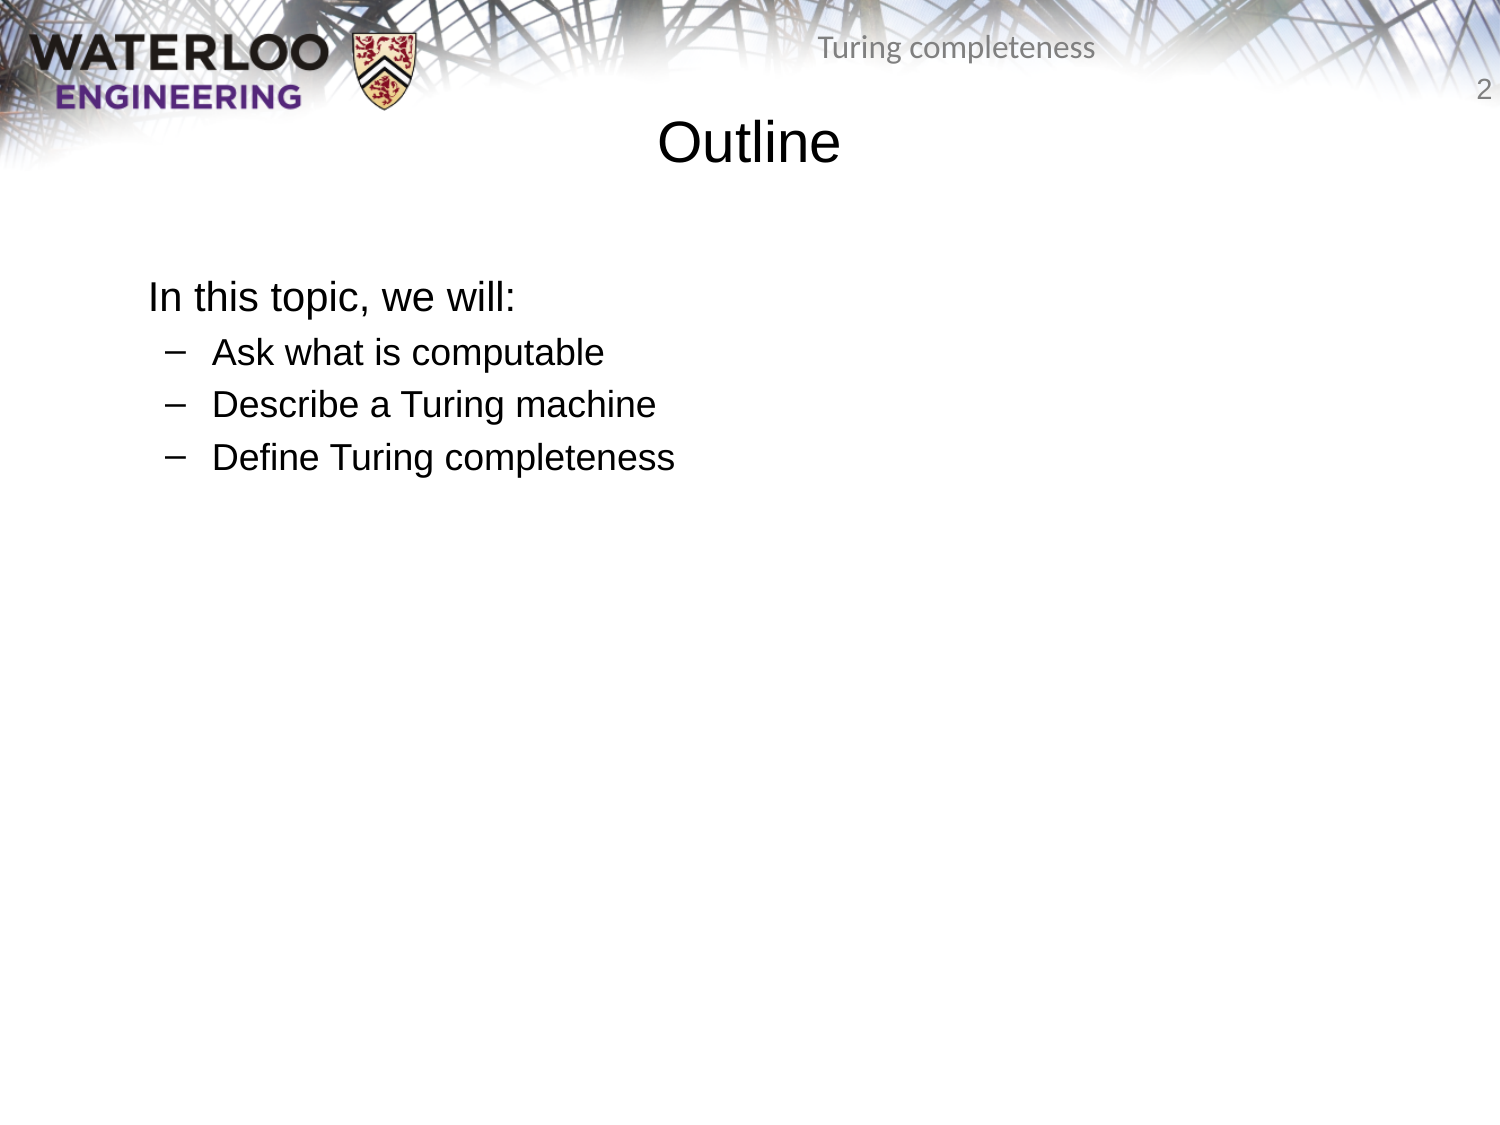

# Outline
	In this topic, we will:
Ask what is computable
Describe a Turing machine
Define Turing completeness